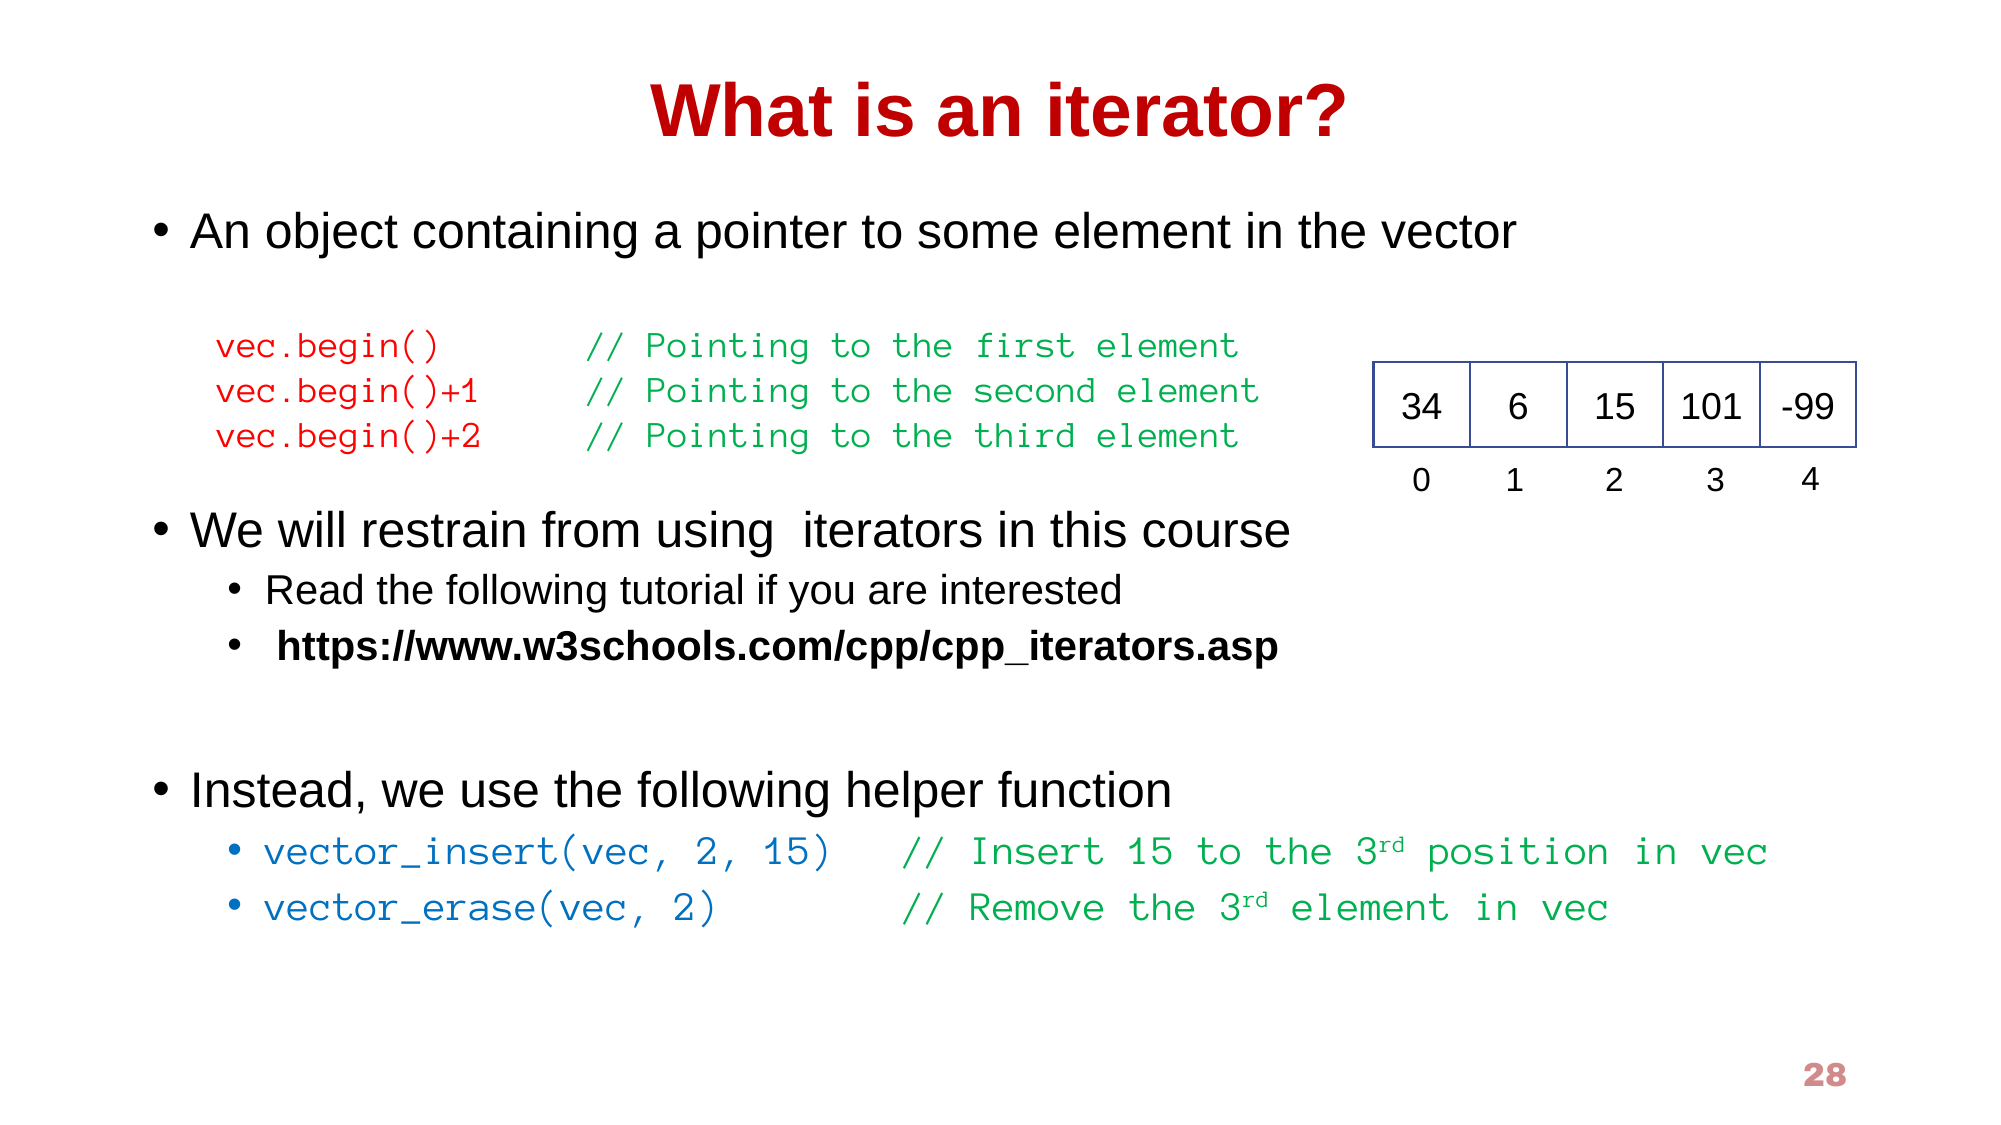

# What is an iterator?
An object containing a pointer to some element in the vector

We will restrain from using  iterators in this course
Read the following tutorial if you are interested
 https://www.w3schools.com/cpp/cpp_iterators.asp

Instead, we use the following helper function
vector_insert(vec, 2, 15)   // Insert 15 to the 3rd position in vec
vector_erase(vec, 2)        // Remove the 3rd element in vec

vec.begin()       // Pointing to the first element
vec.begin()+1     // Pointing to the second element
vec.begin()+2     // Pointing to the third element
34
6
15
101
-99
4
3
0
1
2
28